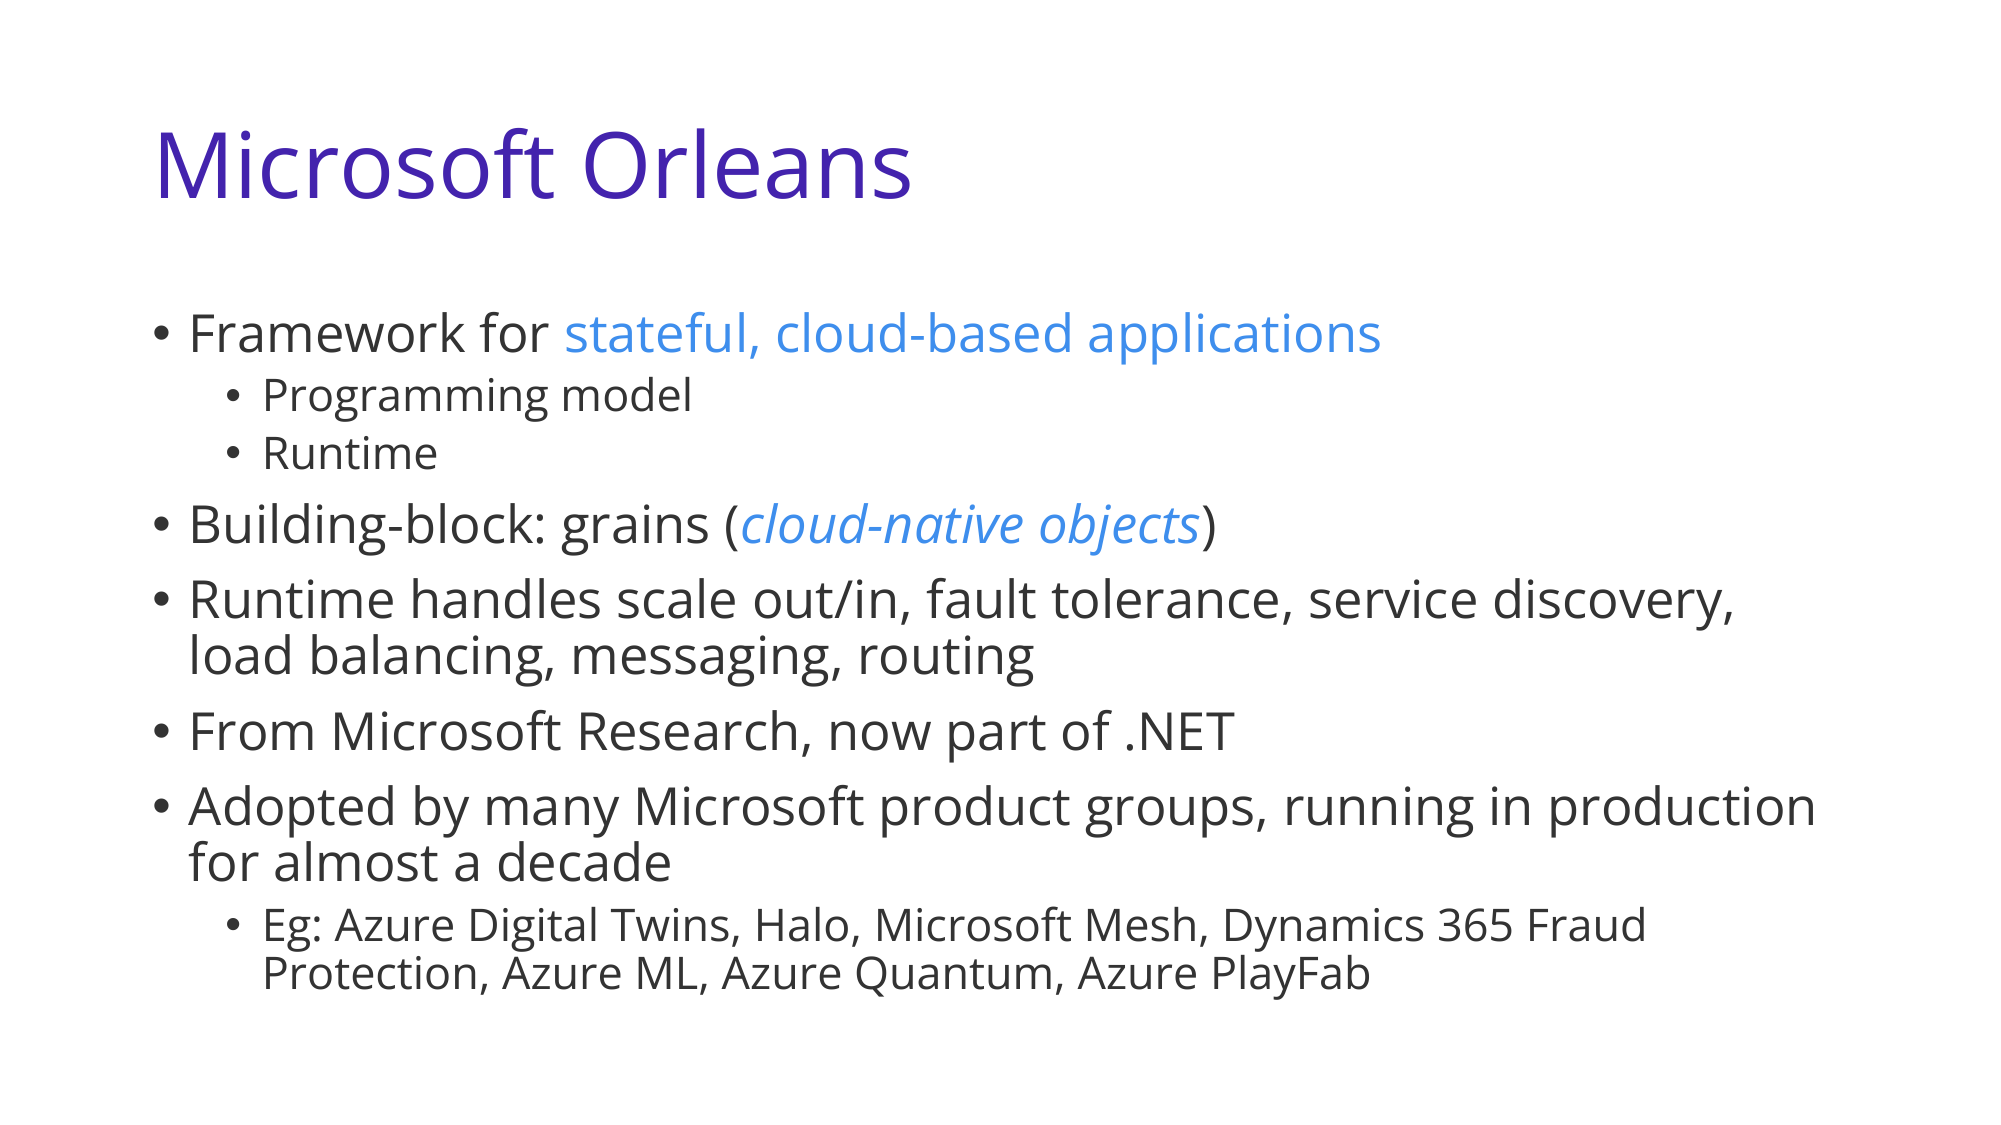

# Microsoft Orleans
Framework for stateful, cloud-based applications
Programming model
Runtime
Building-block: grains (cloud-native objects)
Runtime handles scale out/in, fault tolerance, service discovery, load balancing, messaging, routing
From Microsoft Research, now part of .NET
Adopted by many Microsoft product groups, running in production for almost a decade
Eg: Azure Digital Twins, Halo, Microsoft Mesh, Dynamics 365 Fraud Protection, Azure ML, Azure Quantum, Azure PlayFab